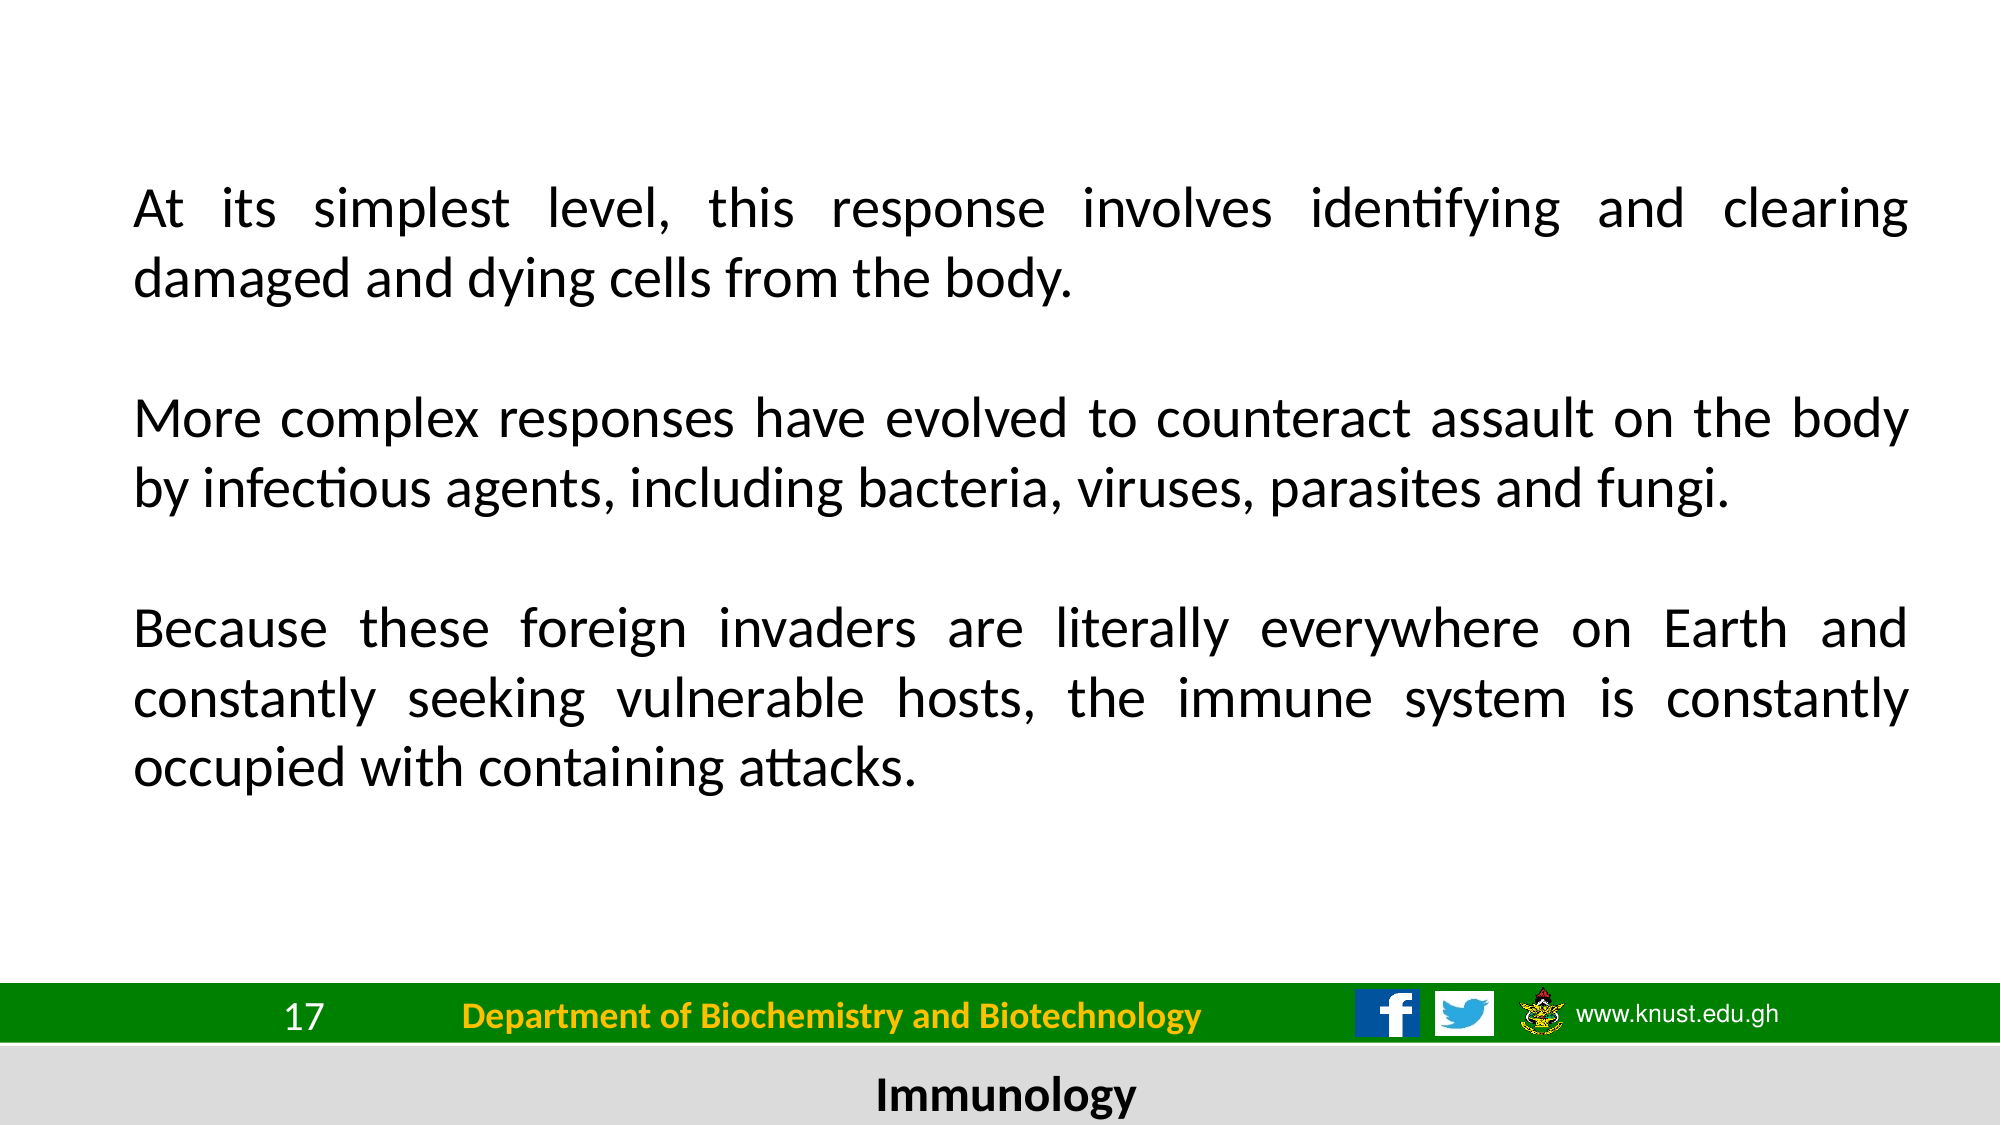

At its simplest level, this response involves identifying and clearing damaged and dying cells from the body.

More complex responses have evolved to counteract assault on the body by infectious agents, including bacteria, viruses, parasites and fungi.

Because these foreign invaders are literally everywhere on Earth and constantly seeking vulnerable hosts, the immune system is constantly occupied with containing attacks.

Department of Biochemistry and Biotechnology
17
Immunology